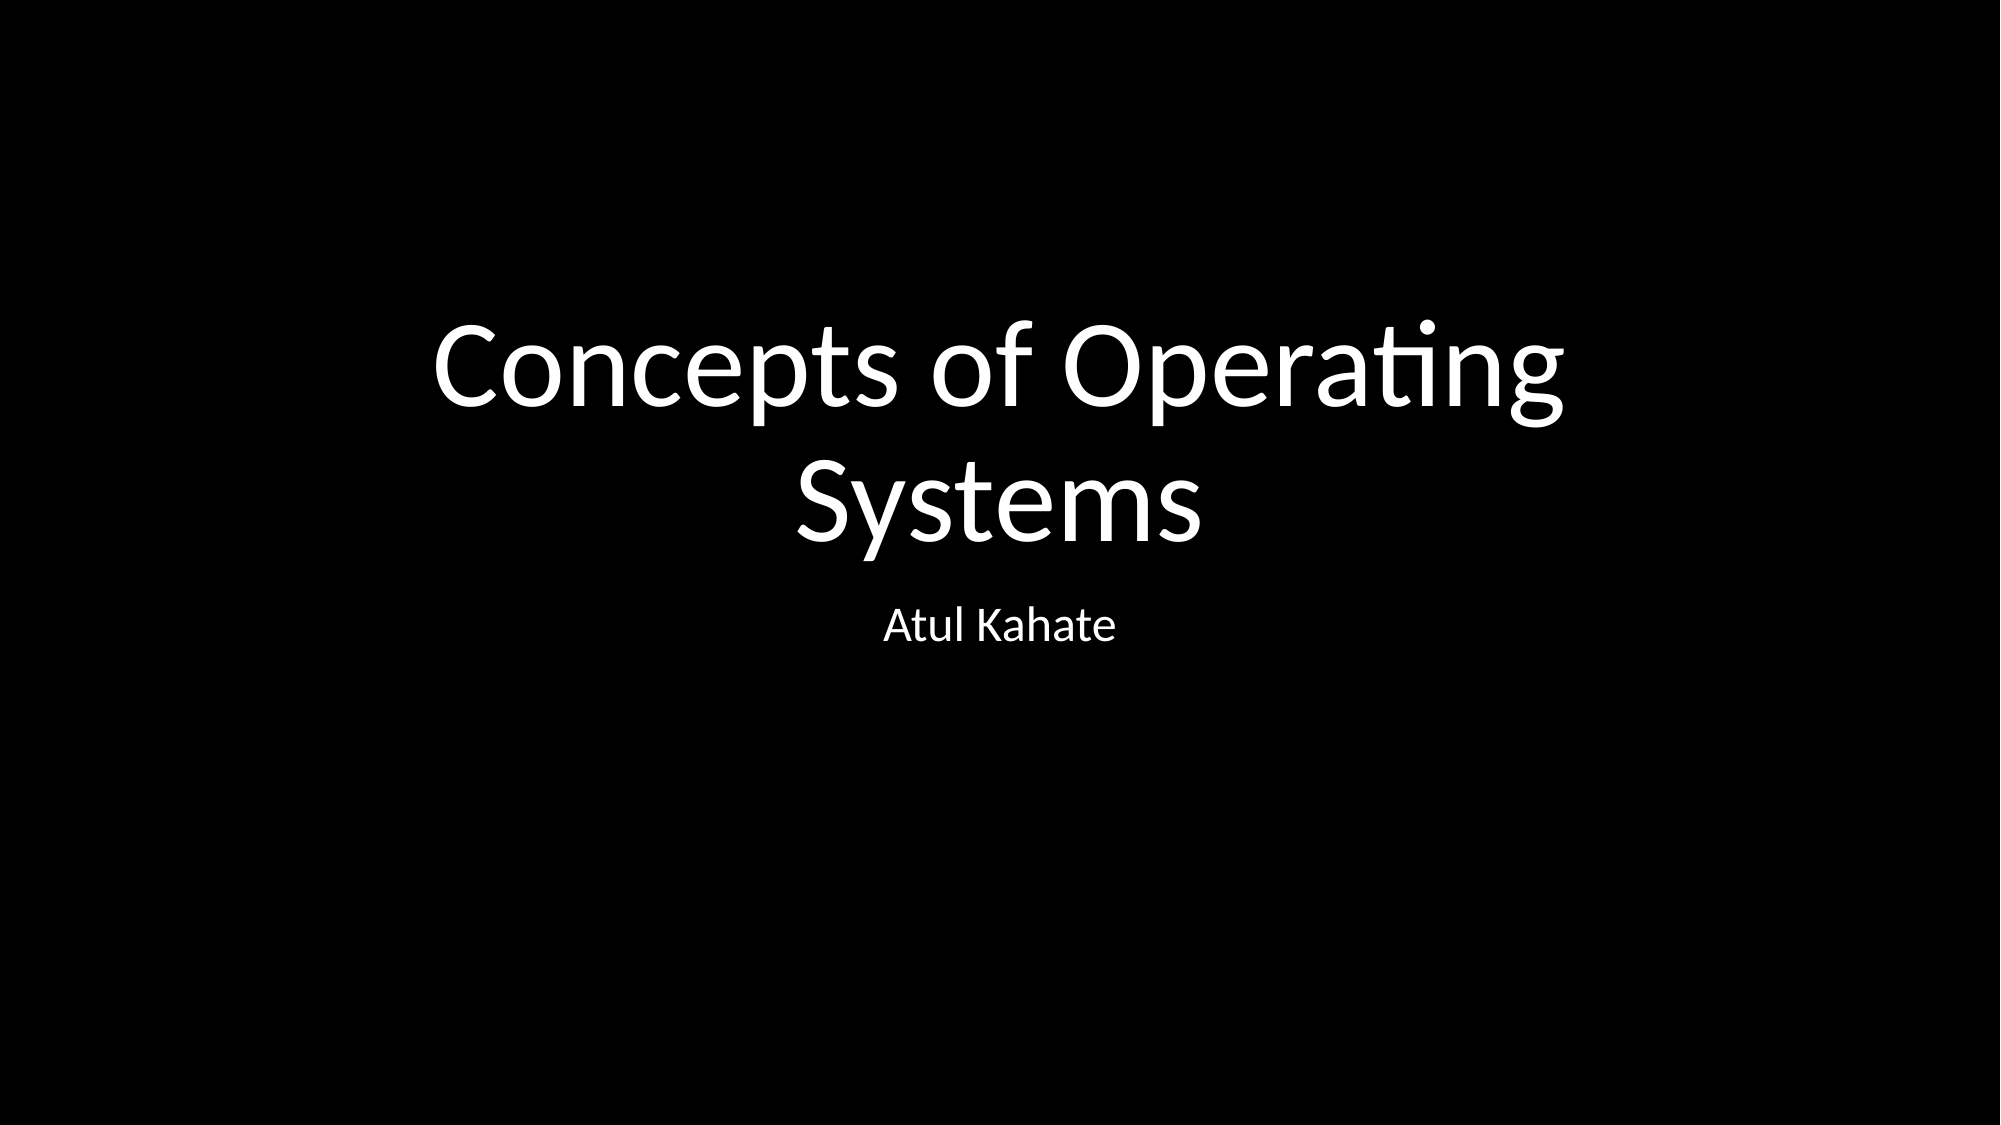

# Concepts of Operating Systems
Atul Kahate